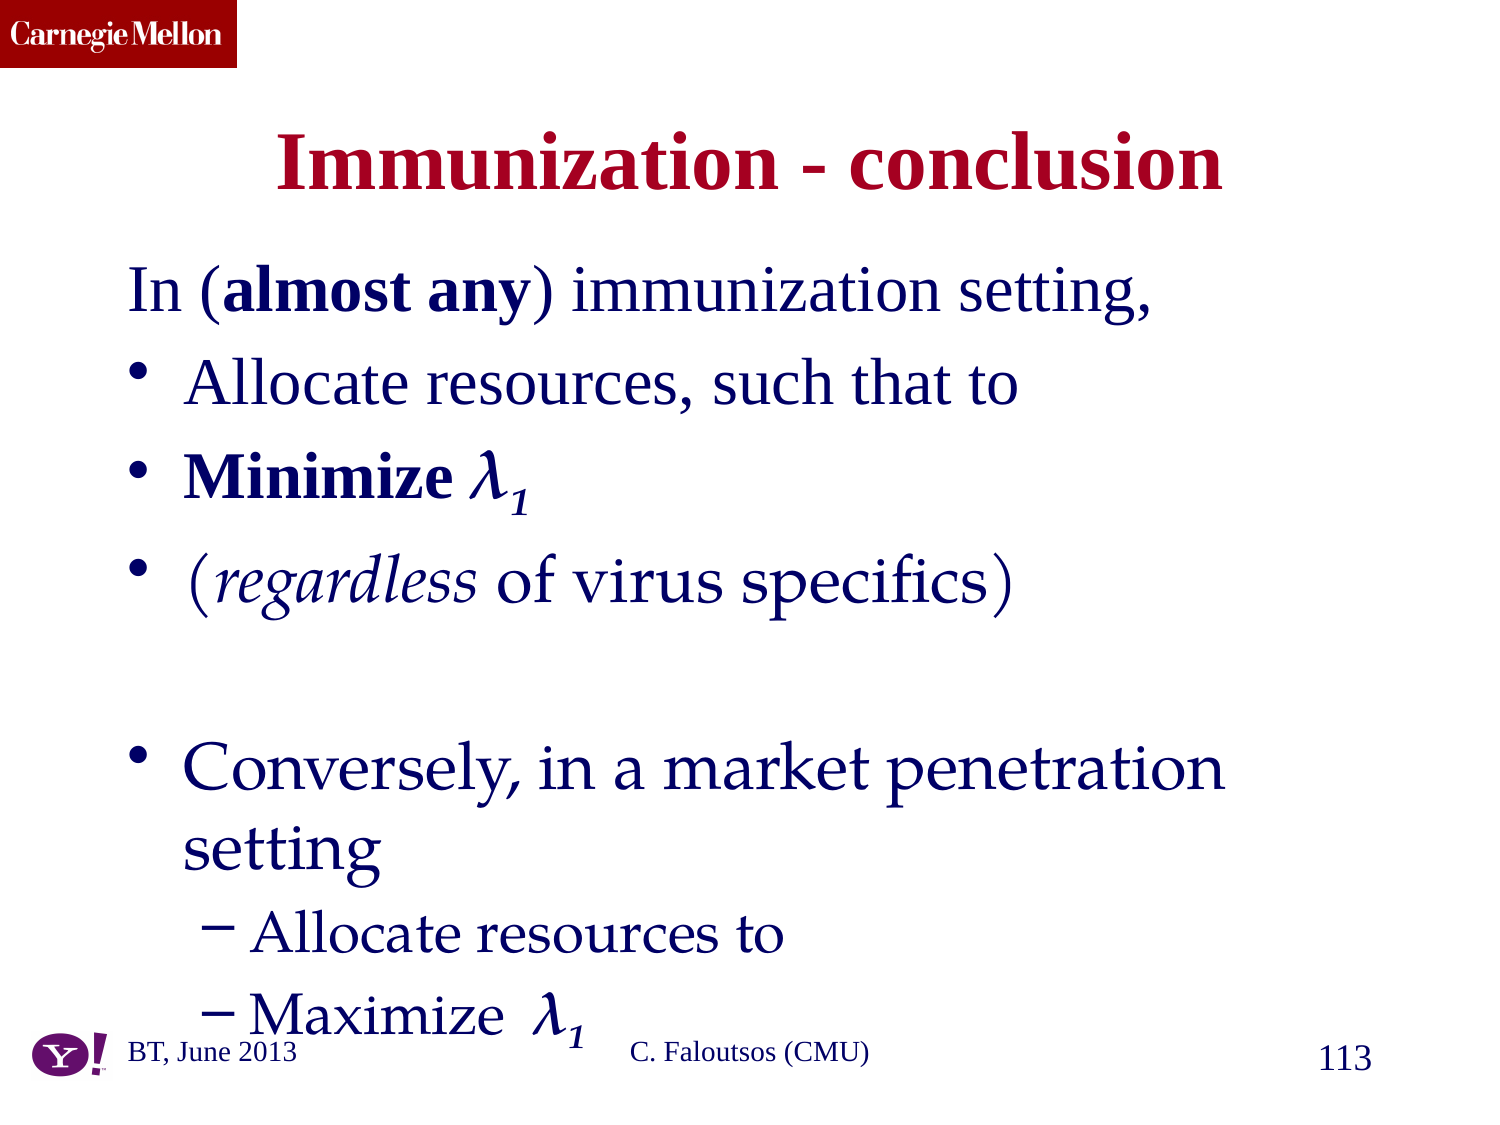

# Immunization - conclusion
In (almost any) immunization setting,
Allocate resources, such that to
Minimize λ1
(regardless of virus specifics)

Conversely, in a market penetration setting
Allocate resources to
Maximize  λ1
BT, June 2013
C. Faloutsos (CMU)
113